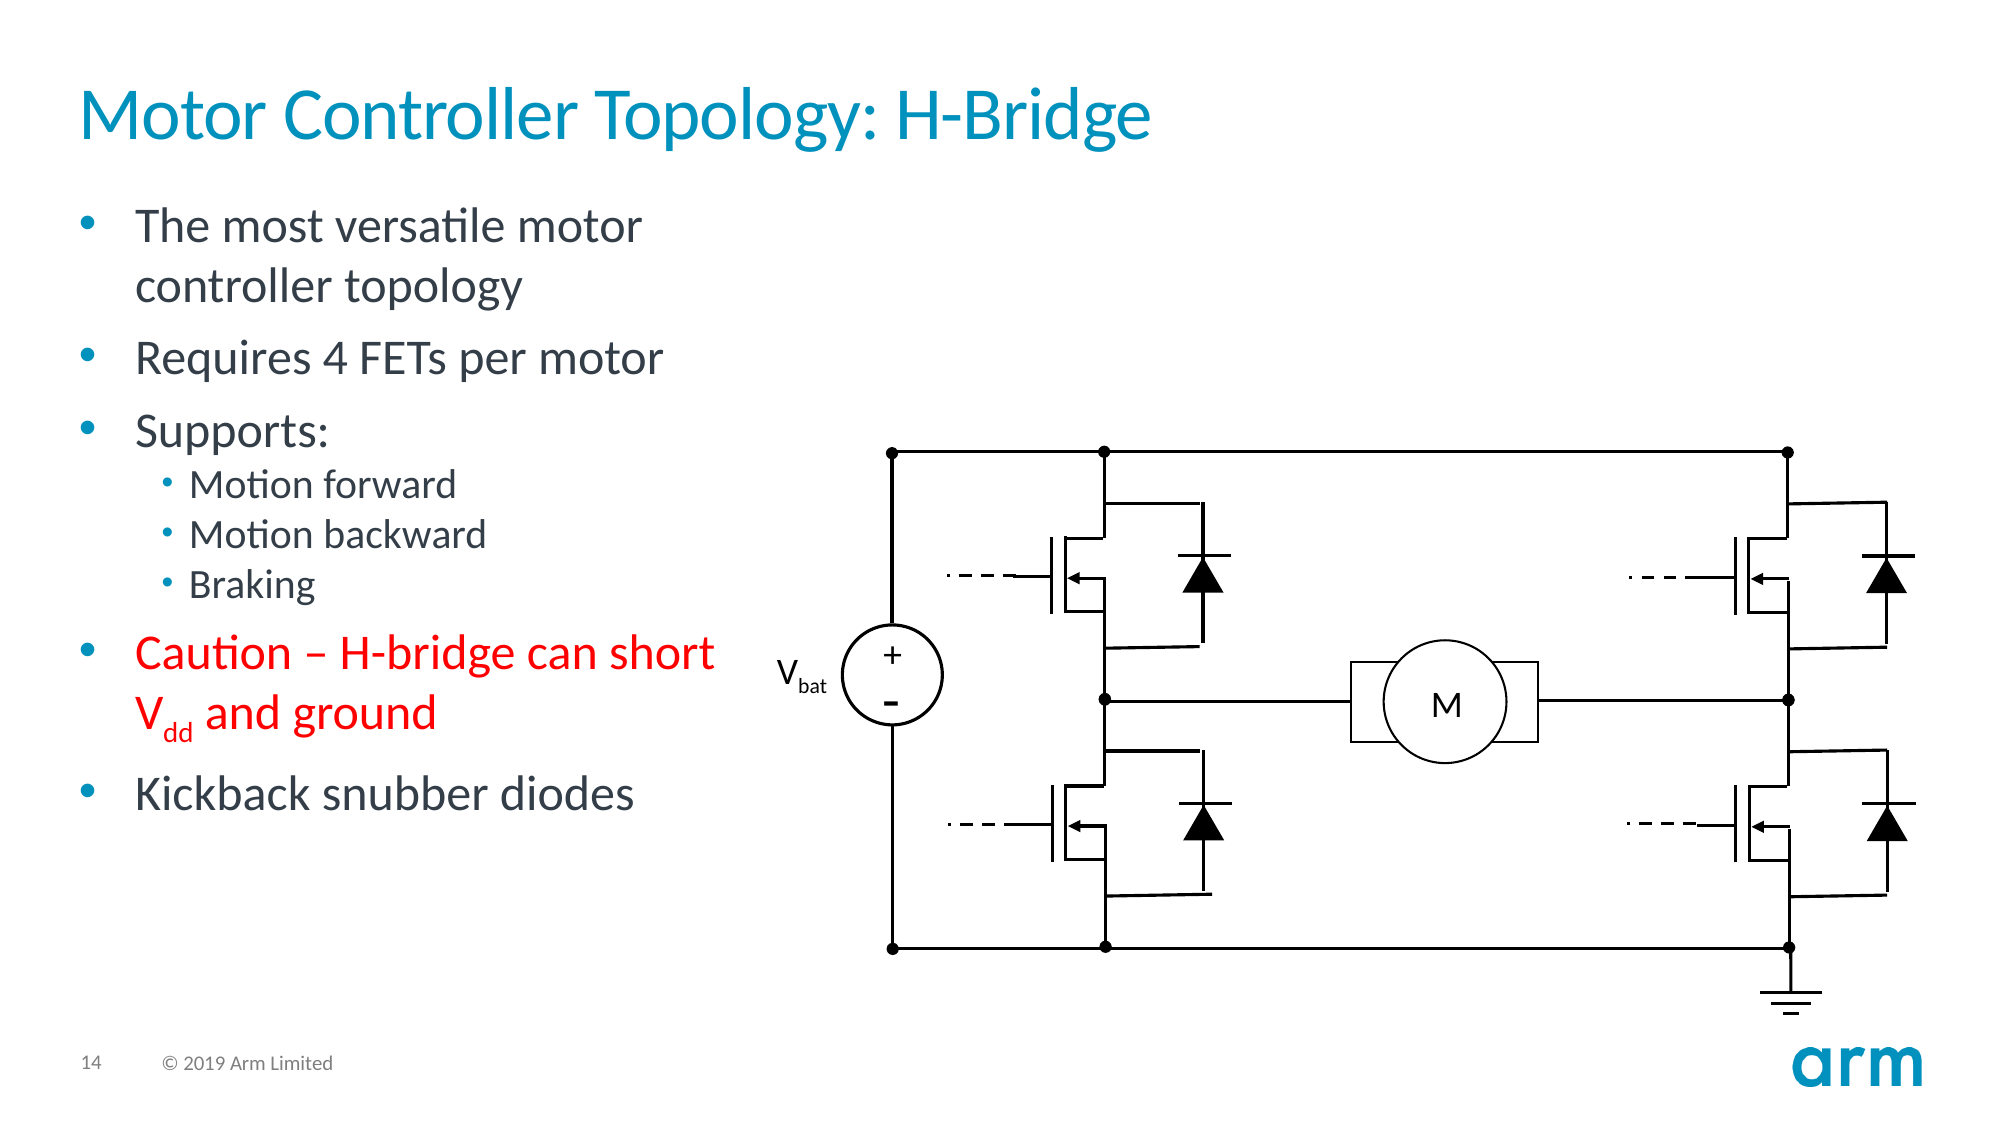

# Motor Controller Topology: H-Bridge
The most versatile motor controller topology
Requires 4 FETs per motor
Supports:
Motion forward
Motion backward
Braking
Caution – H-bridge can short Vdd and ground
Kickback snubber diodes

+

Vbat
-

M